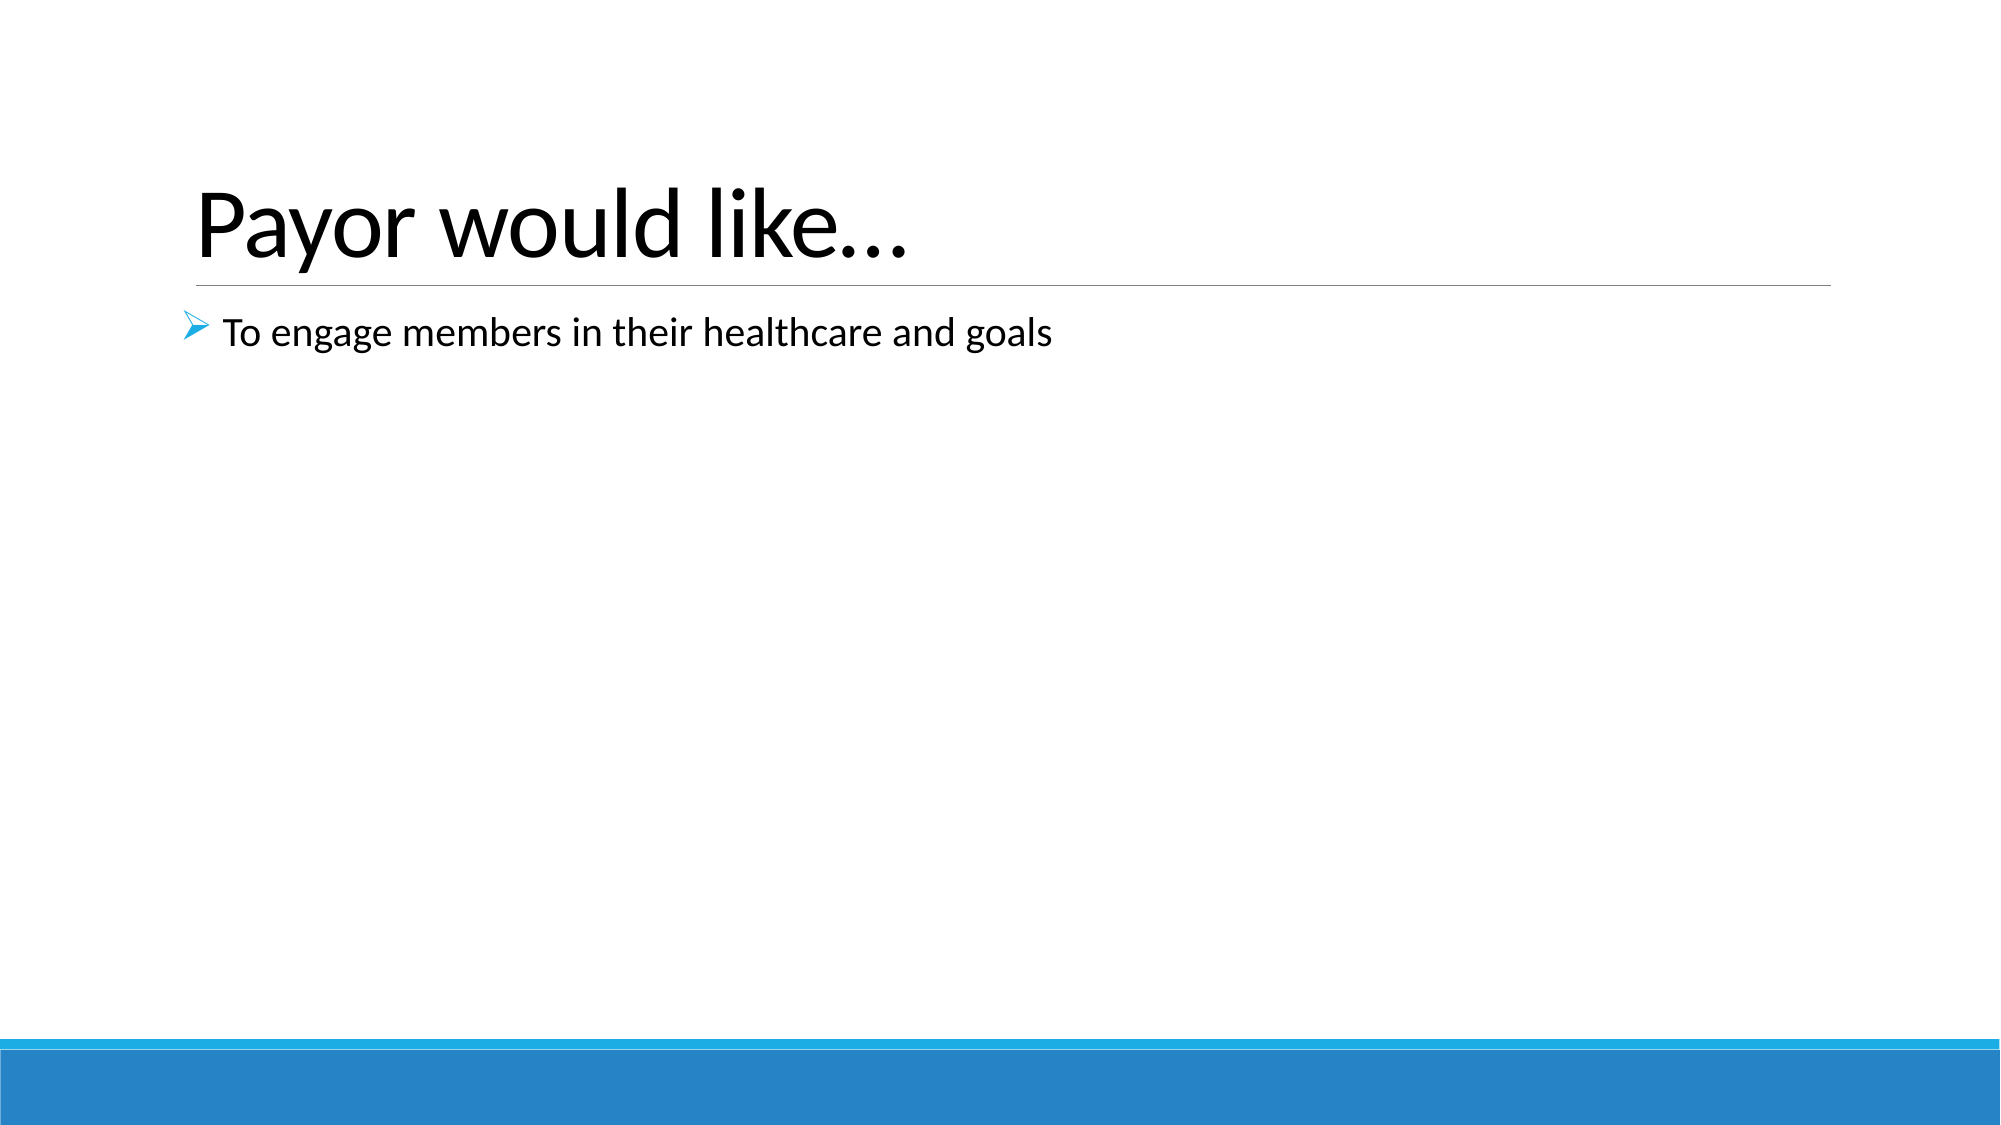

# Payor would like…
 To engage members in their healthcare and goals